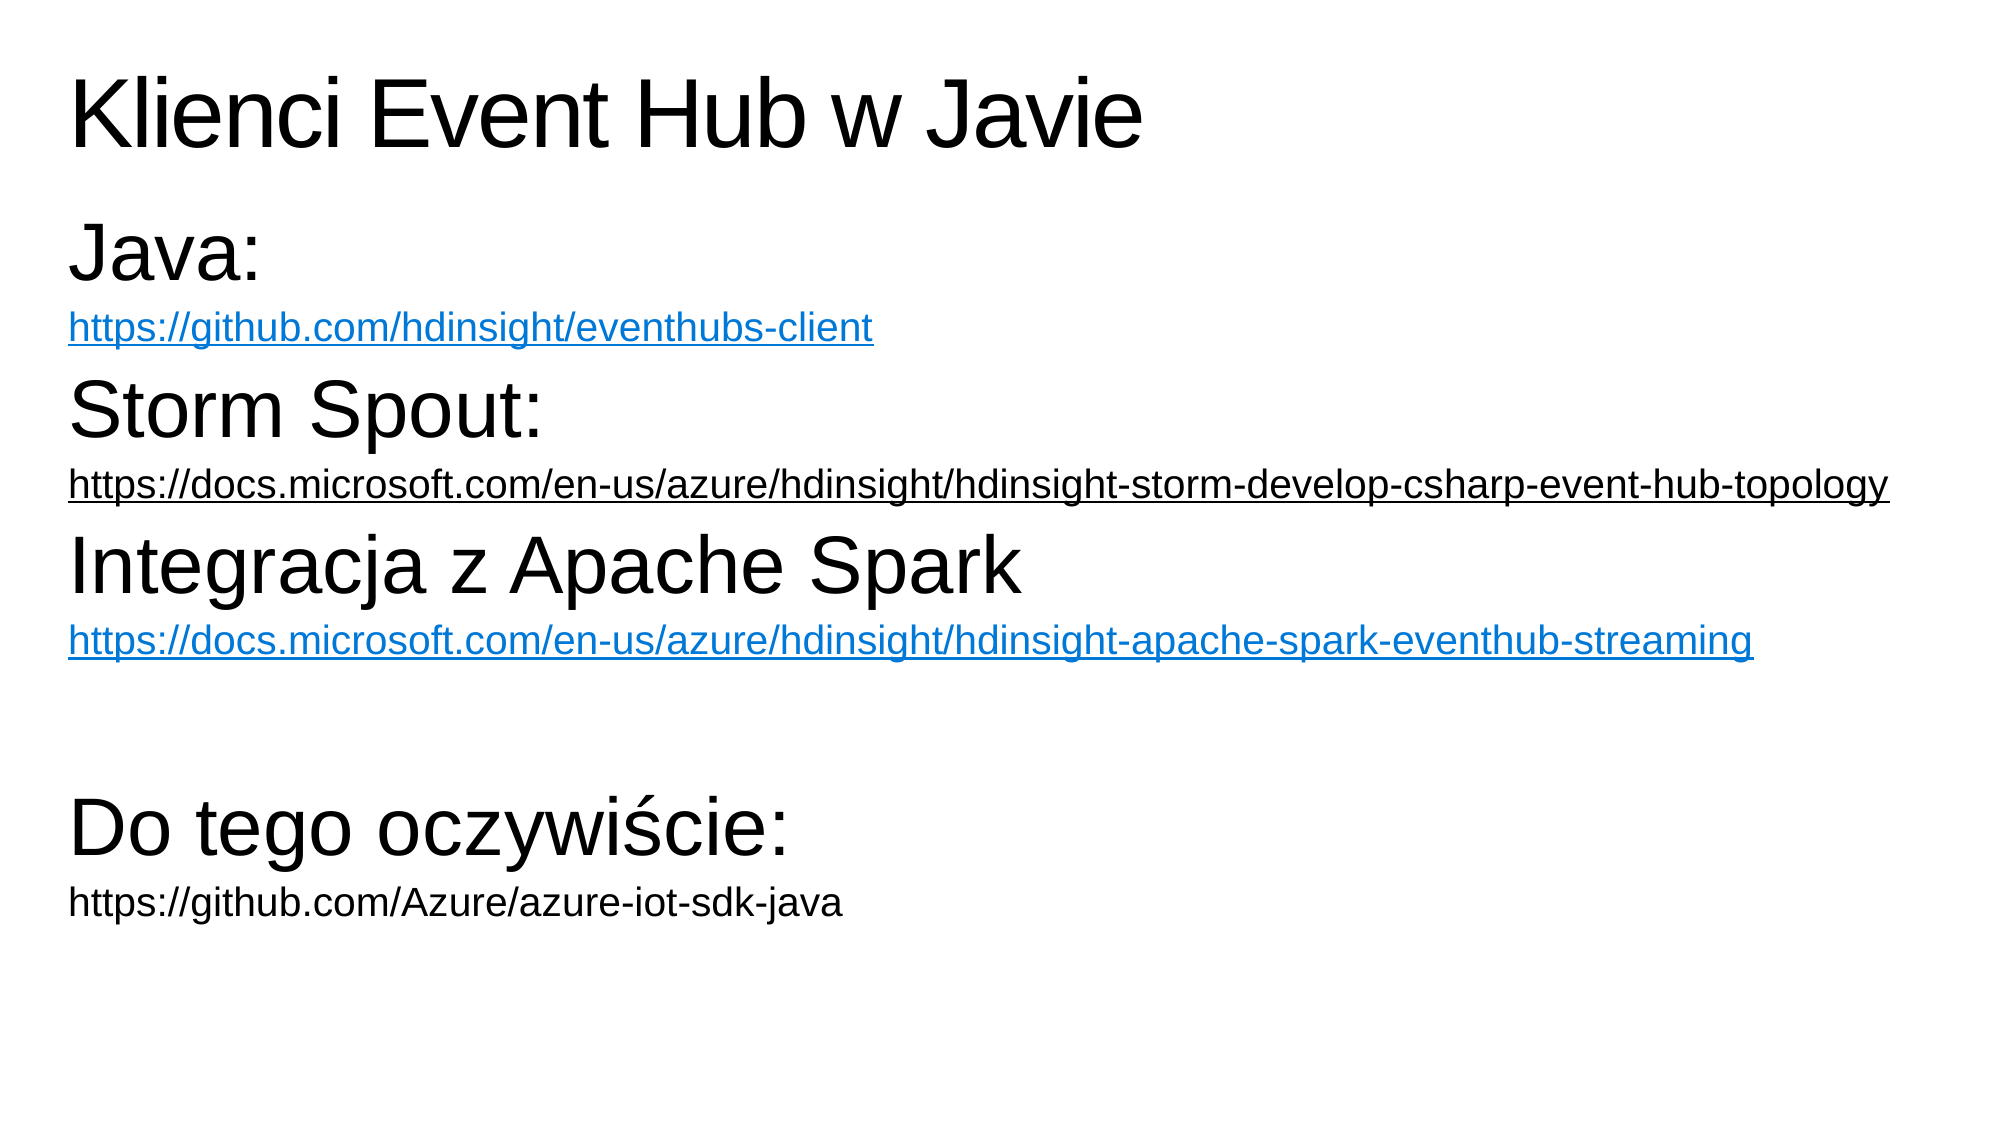

# Klienci Event Hub w Javie
Java:
https://github.com/hdinsight/eventhubs-client
Storm Spout:
https://docs.microsoft.com/en-us/azure/hdinsight/hdinsight-storm-develop-csharp-event-hub-topology
Integracja z Apache Spark
https://docs.microsoft.com/en-us/azure/hdinsight/hdinsight-apache-spark-eventhub-streaming

Do tego oczywiście:
https://github.com/Azure/azure-iot-sdk-java